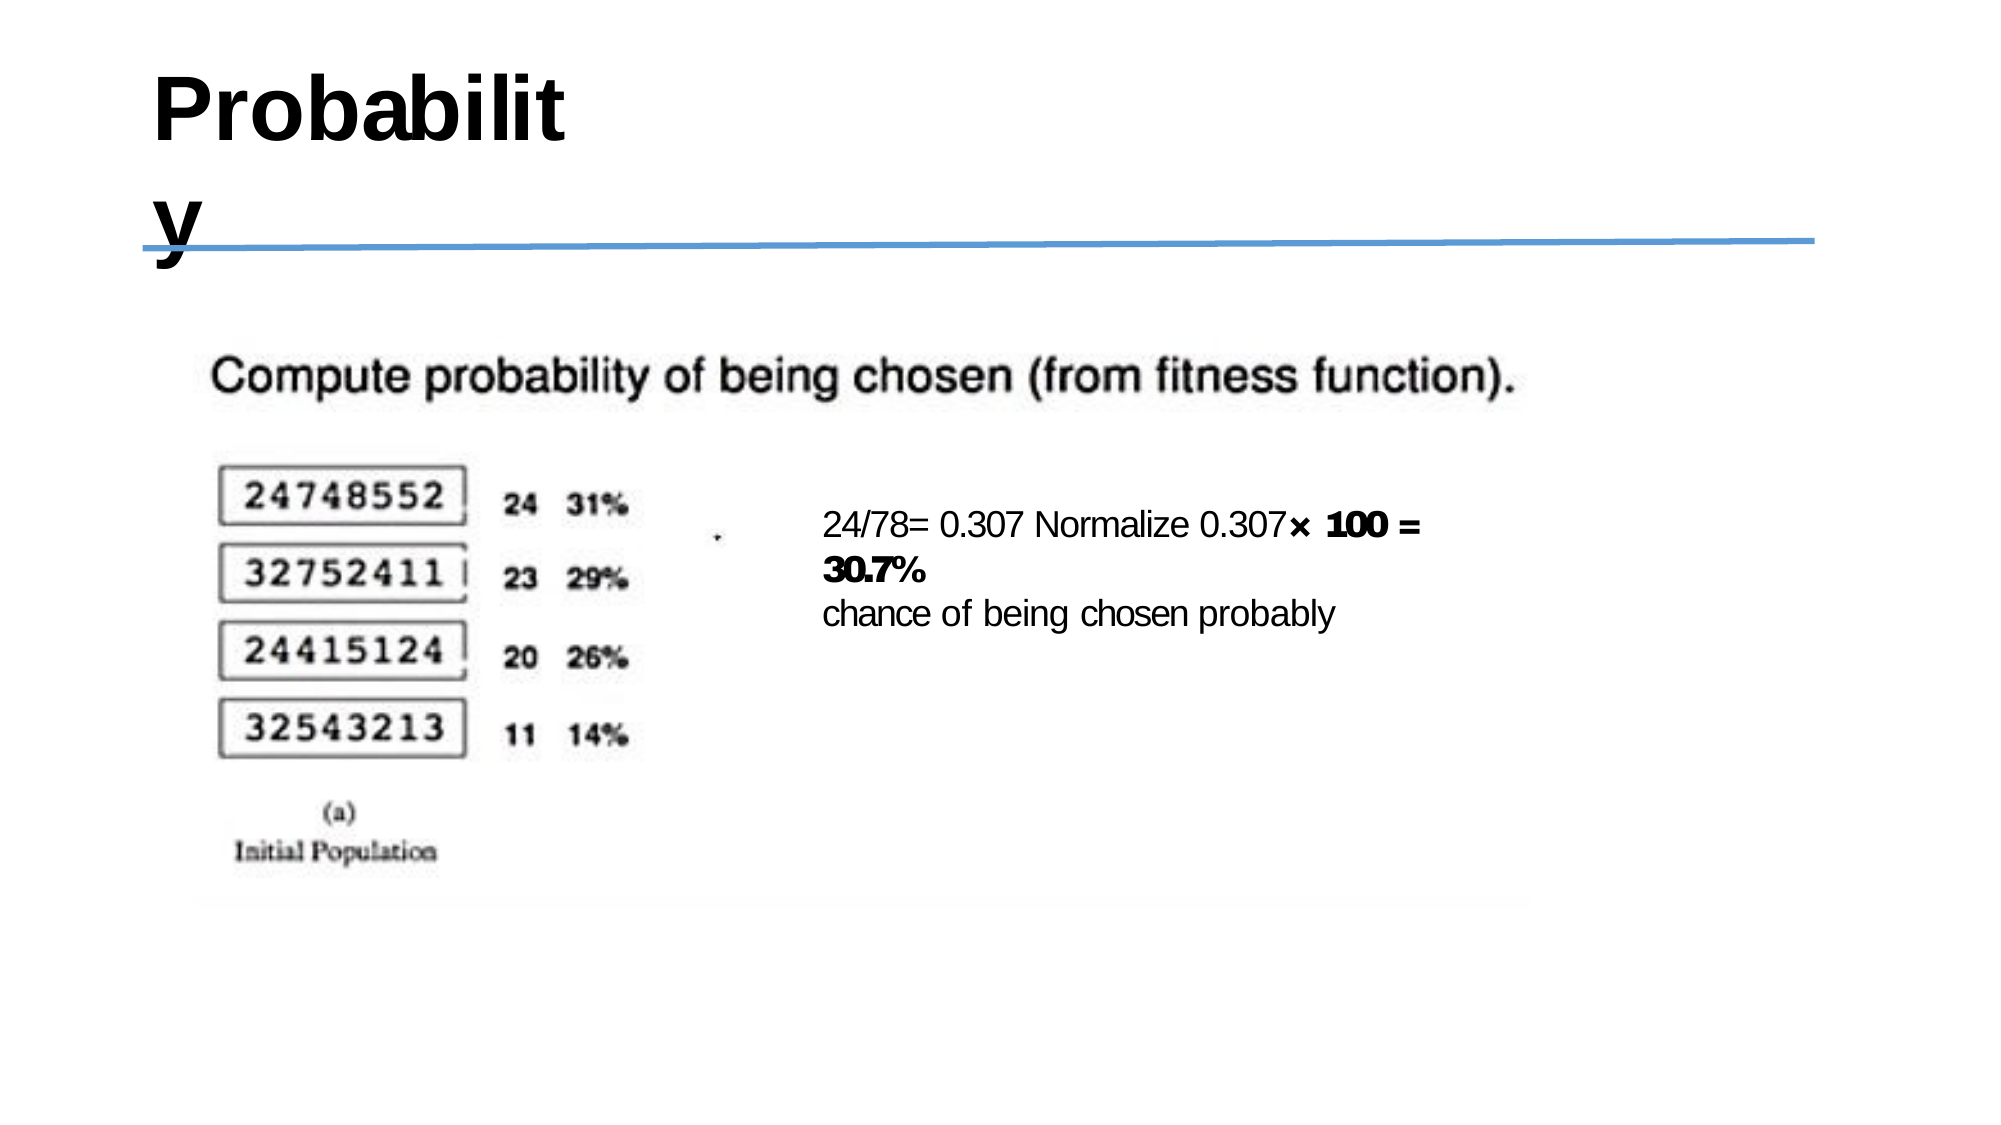

# Probability

24/78= 0.307 Normalize 0.307× 100 = 30.7%
chance of being chosen probably